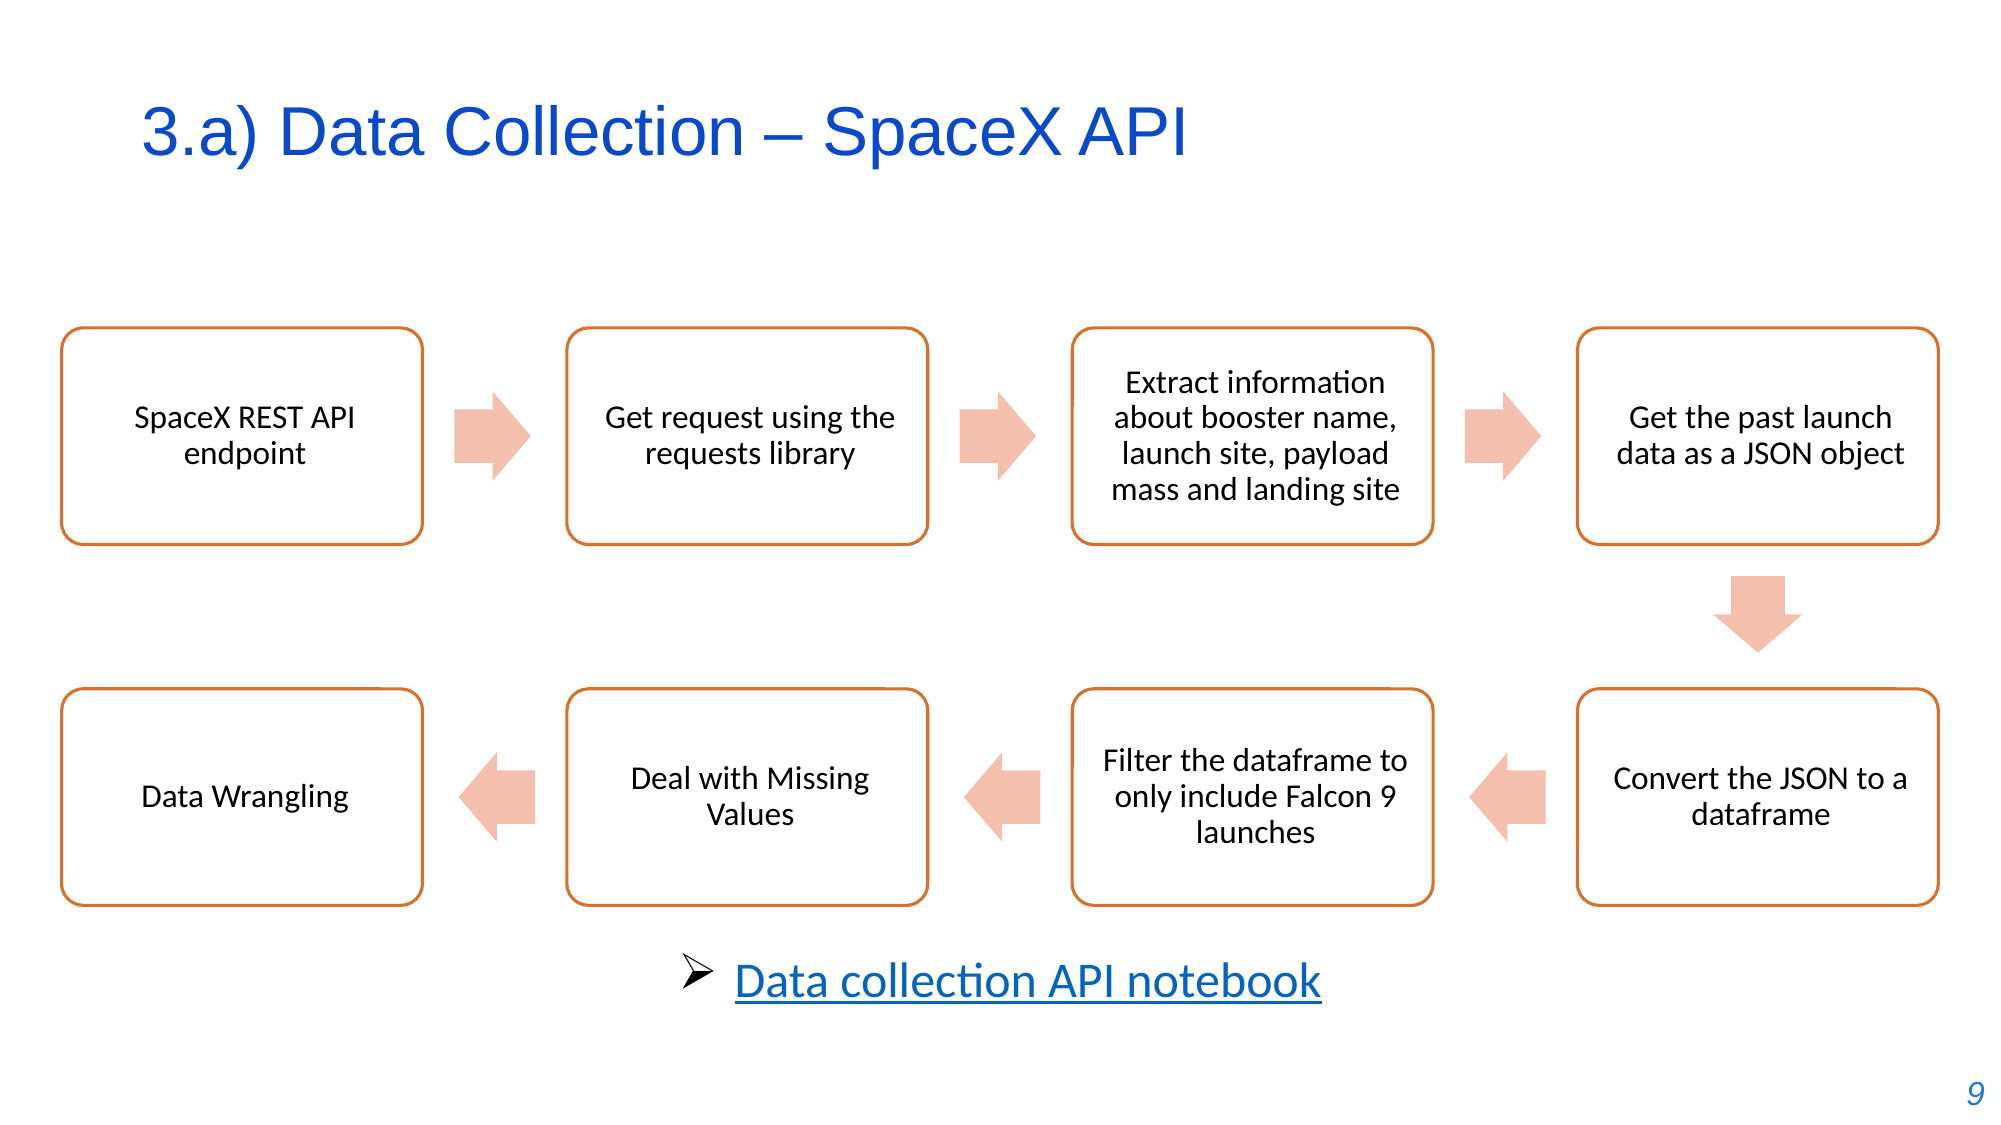

3.a) Data Collection – SpaceX API
SpaceX REST API endpoint

Get request using the requests library

Extract information about booster name, launch site, payload mass and landing site

Get the past launch data as a JSON object

Convert the JSON to a dataframe

Filter the dataframe to only include Falcon 9 launches

Deal with Missing Values

Data Wrangling
Data collection API notebook
9